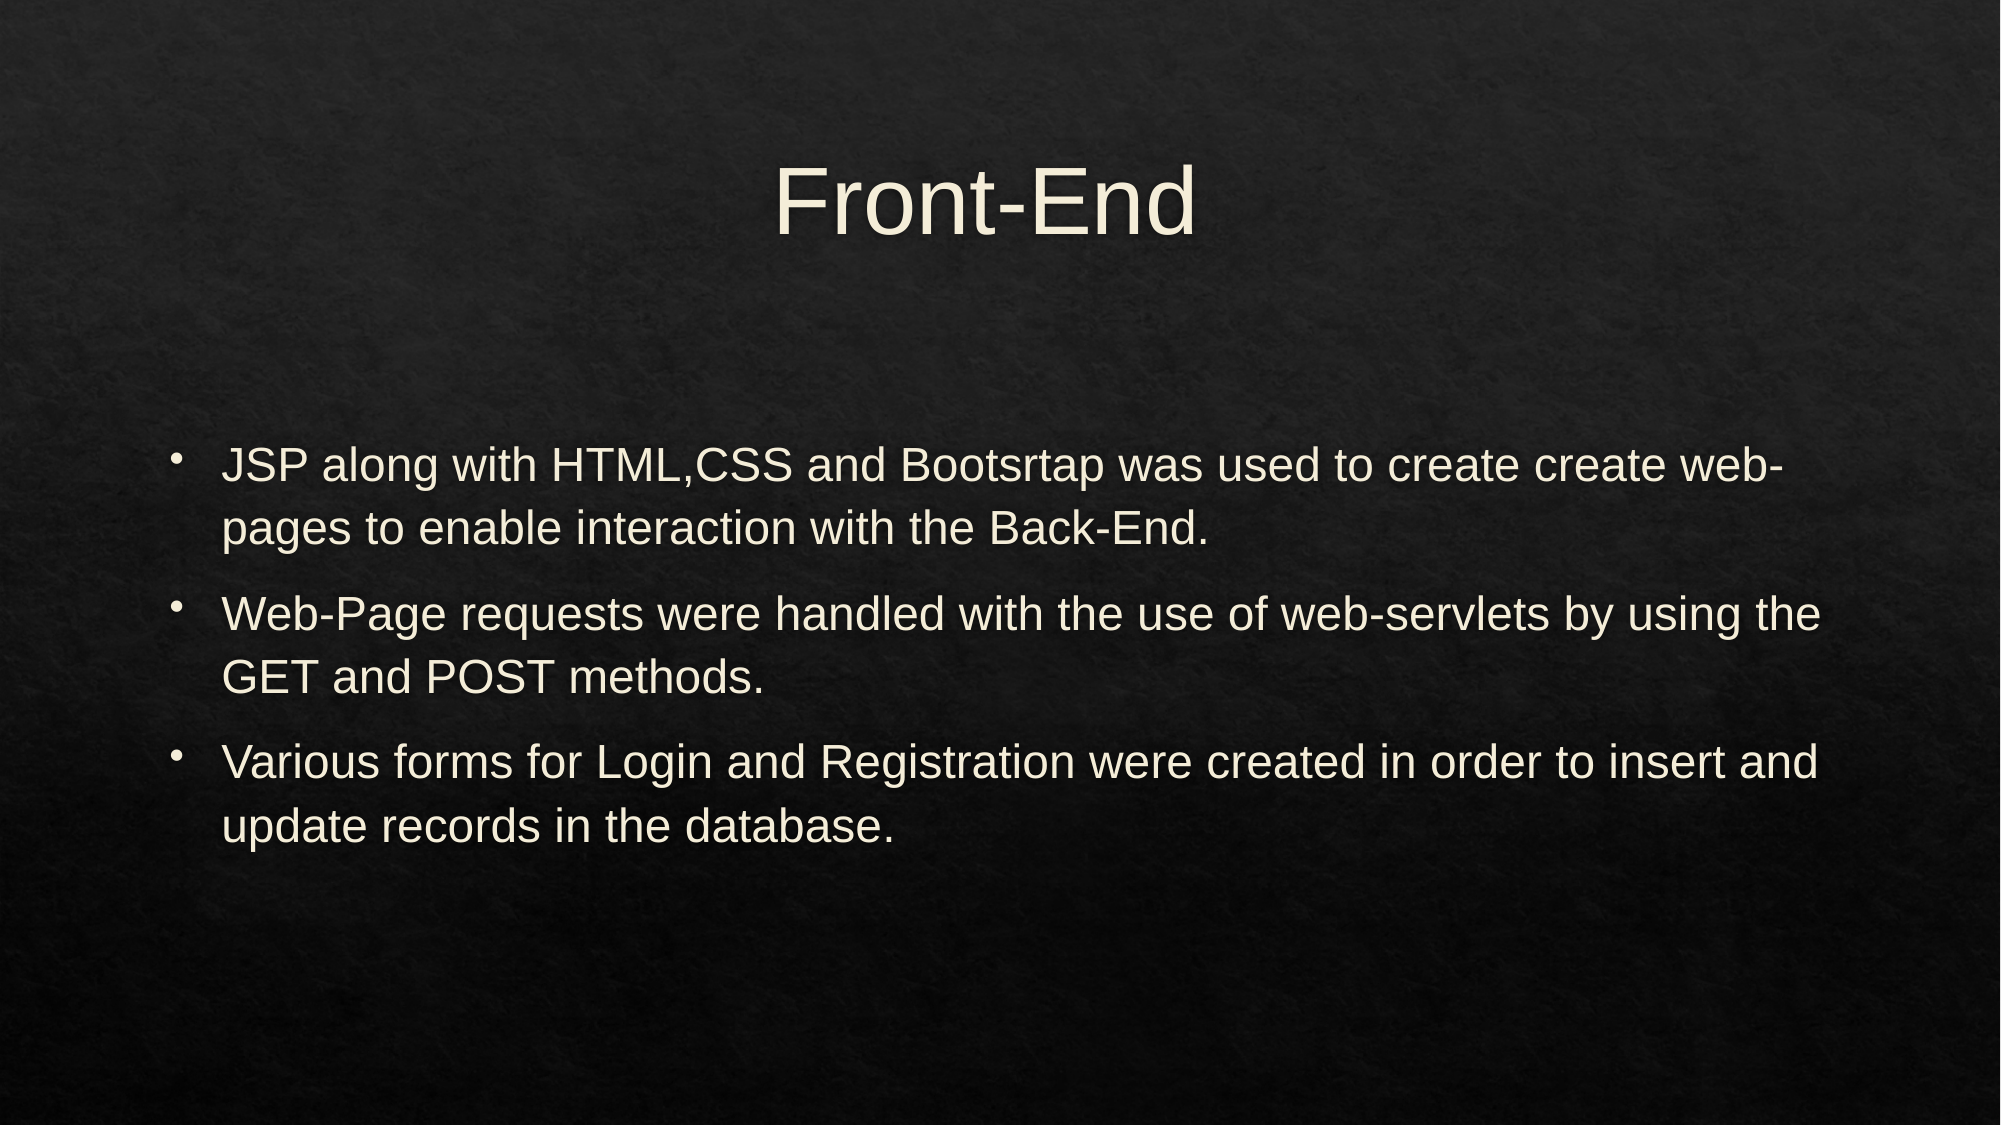

# Front-End

JSP along with HTML,CSS and Bootsrtap was used to create create web-pages to enable interaction with the Back-End.
Web-Page requests were handled with the use of web-servlets by using the GET and POST methods.
Various forms for Login and Registration were created in order to insert and update records in the database.